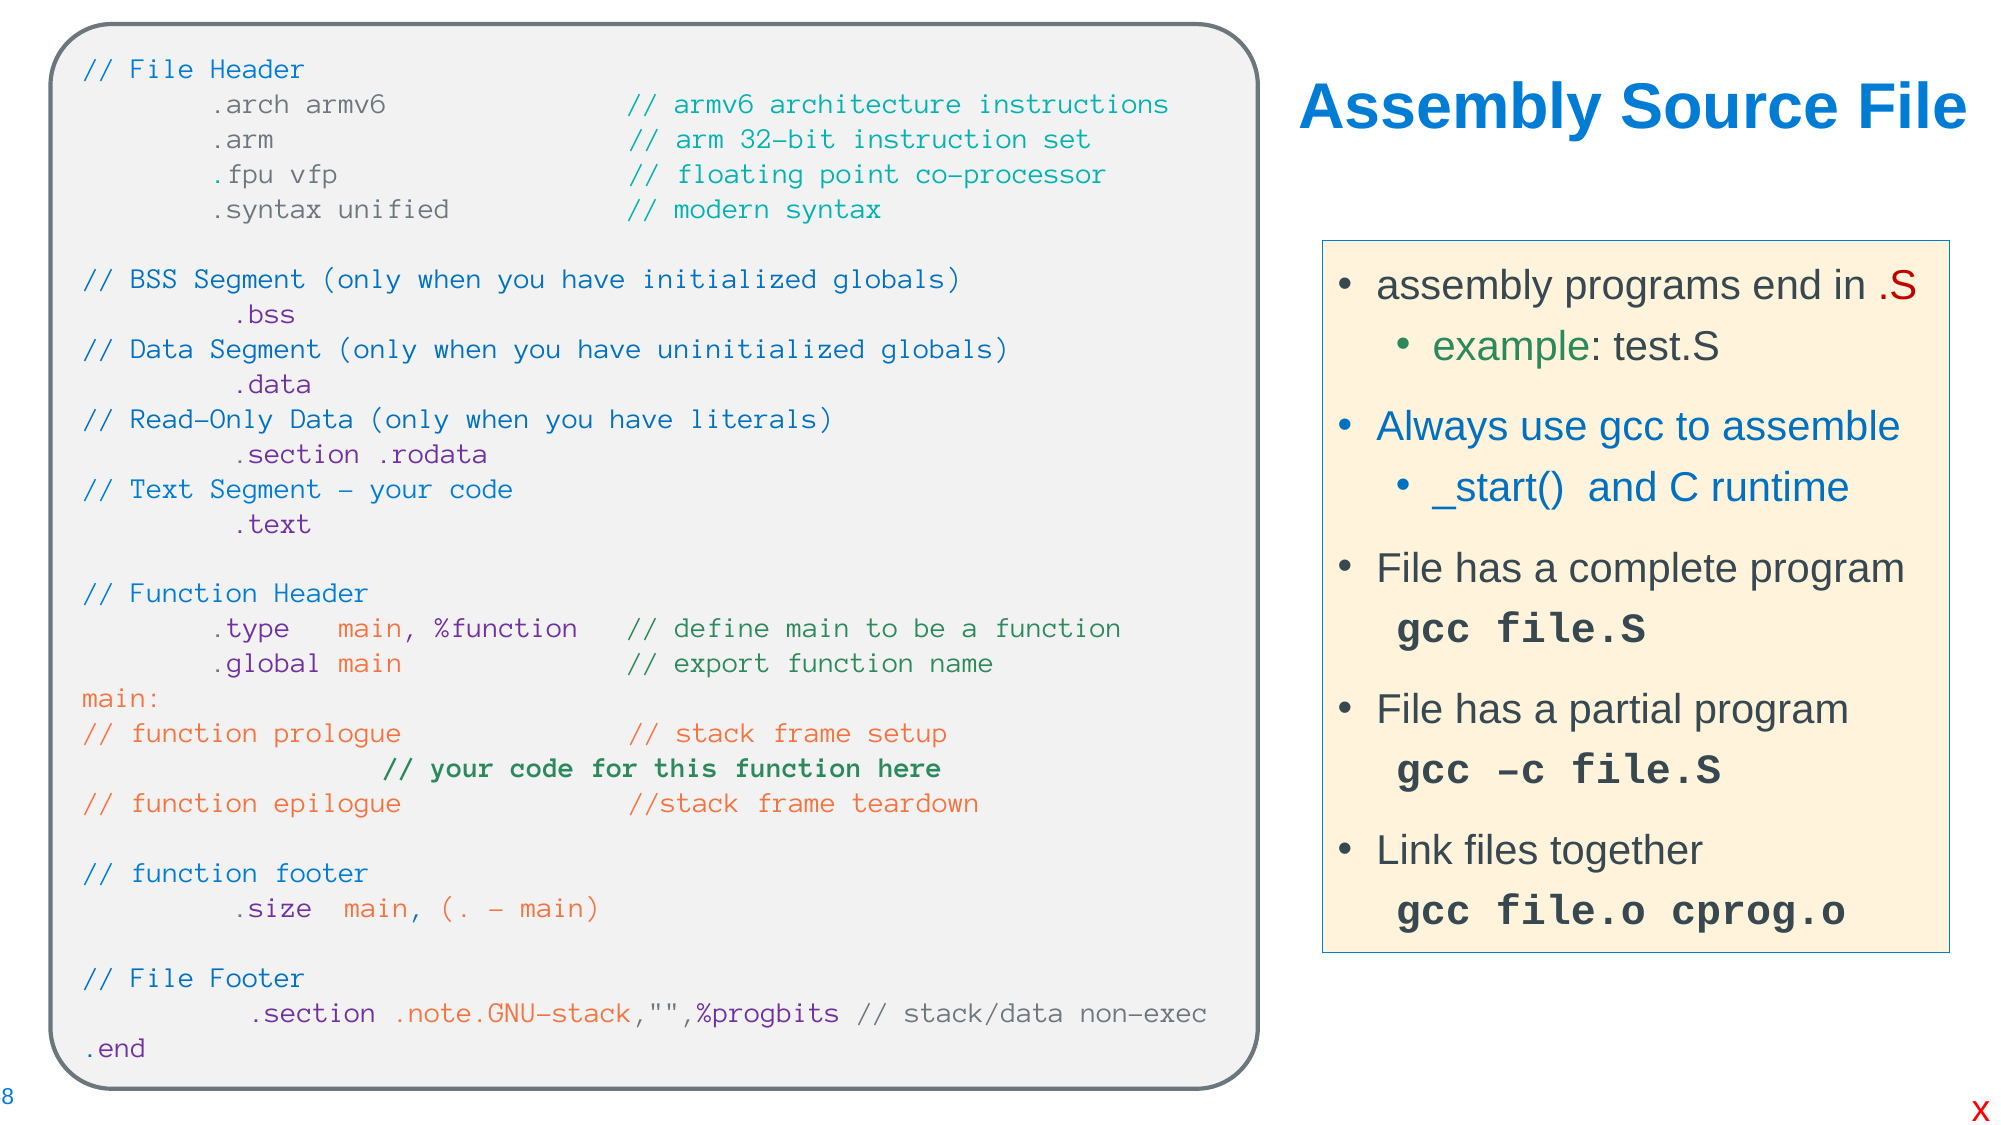

// File Header
        .arch armv6               // armv6 architecture instructions
        .arm		      // arm 32-bit instruction set
        .fpu vfp		      // floating point co-processor
        .syntax unified           // modern syntax

// BSS Segment (only when you have initialized globals)
	.bss
// Data Segment (only when you have uninitialized globals)
	.data
// Read-Only Data (only when you have literals)
	.section .rodata
// Text Segment – your code
	.text

// Function Header
        .type   main, %function   // define main to be a function
        .global main              // export function name
main:
// function prologue	      // stack frame setup
		// your code for this function here
// function epilogue	      //stack frame teardown

// function footer
	.size  main, (. – main)

// File Footer
	 .section .note.GNU-stack,"",%progbits // stack/data non-exec
.end
# Assembly Source File
assembly programs end in .S
example: test.S
Always use gcc to assemble
_start()  and C runtime
File has a complete program
gcc file.S
File has a partial program
gcc –c file.S
Link files together
gcc file.o cprog.o
x